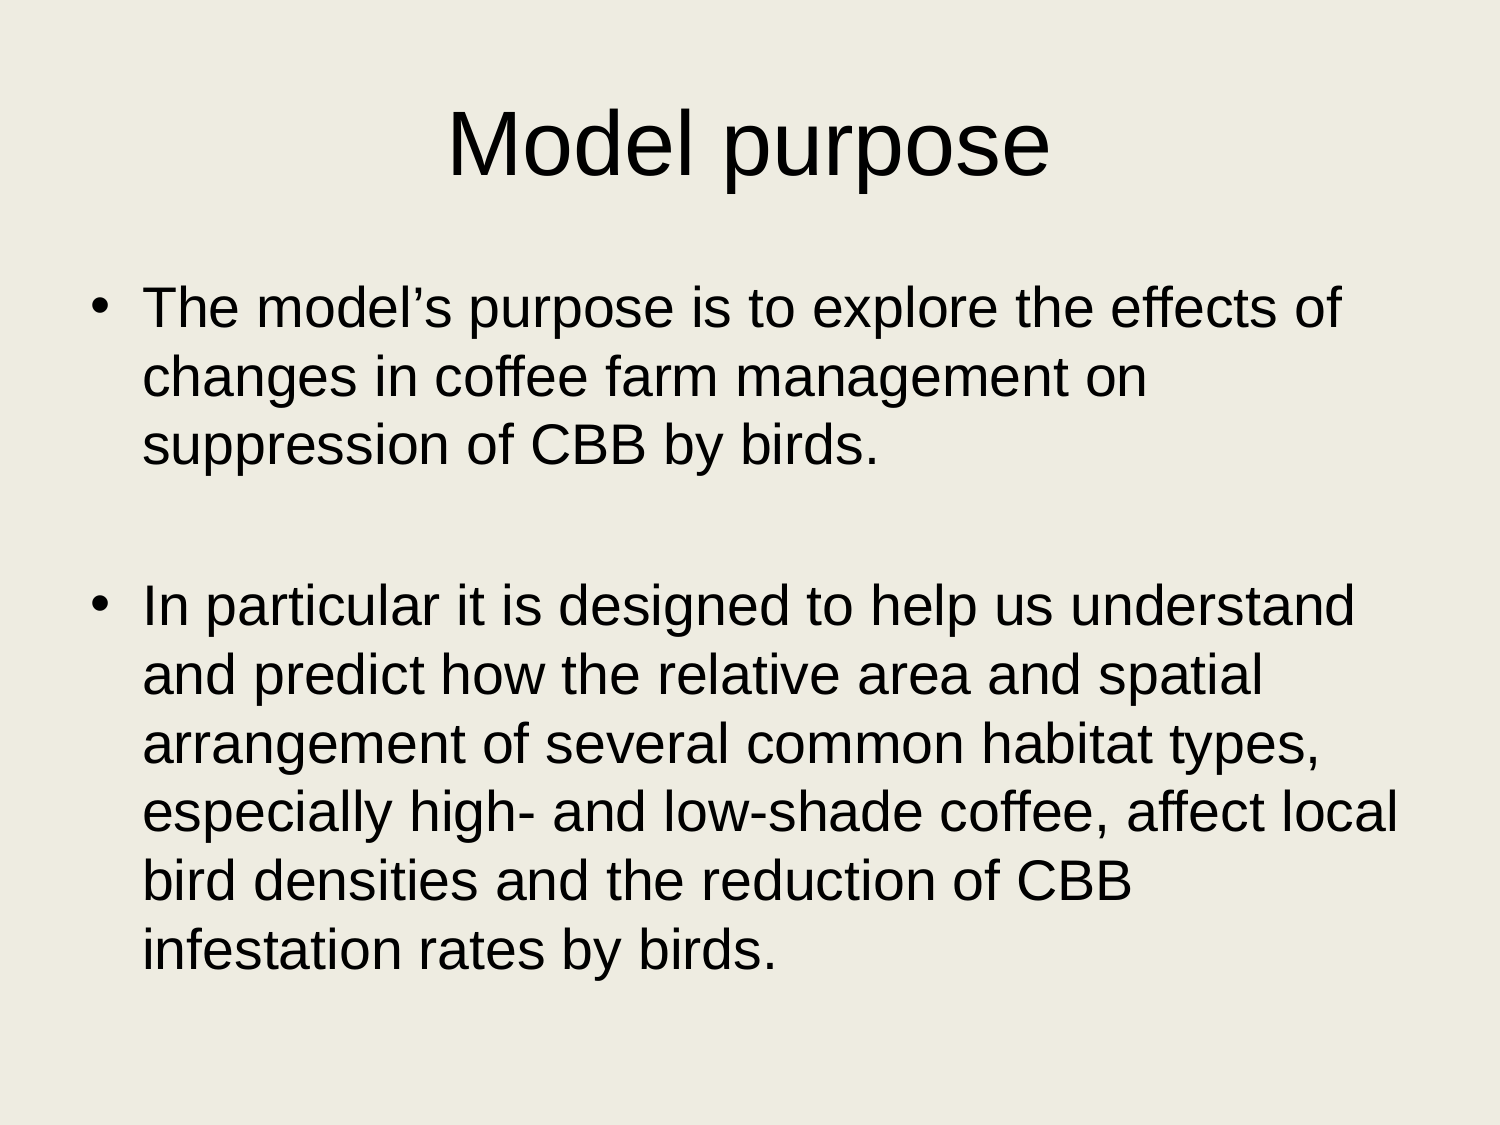

# Model purpose
The model’s purpose is to explore the effects of changes in coffee farm management on suppression of CBB by birds.

In particular it is designed to help us understand and predict how the relative area and spatial arrangement of several common habitat types, especially high- and low-shade coffee, affect local bird densities and the reduction of CBB infestation rates by birds.